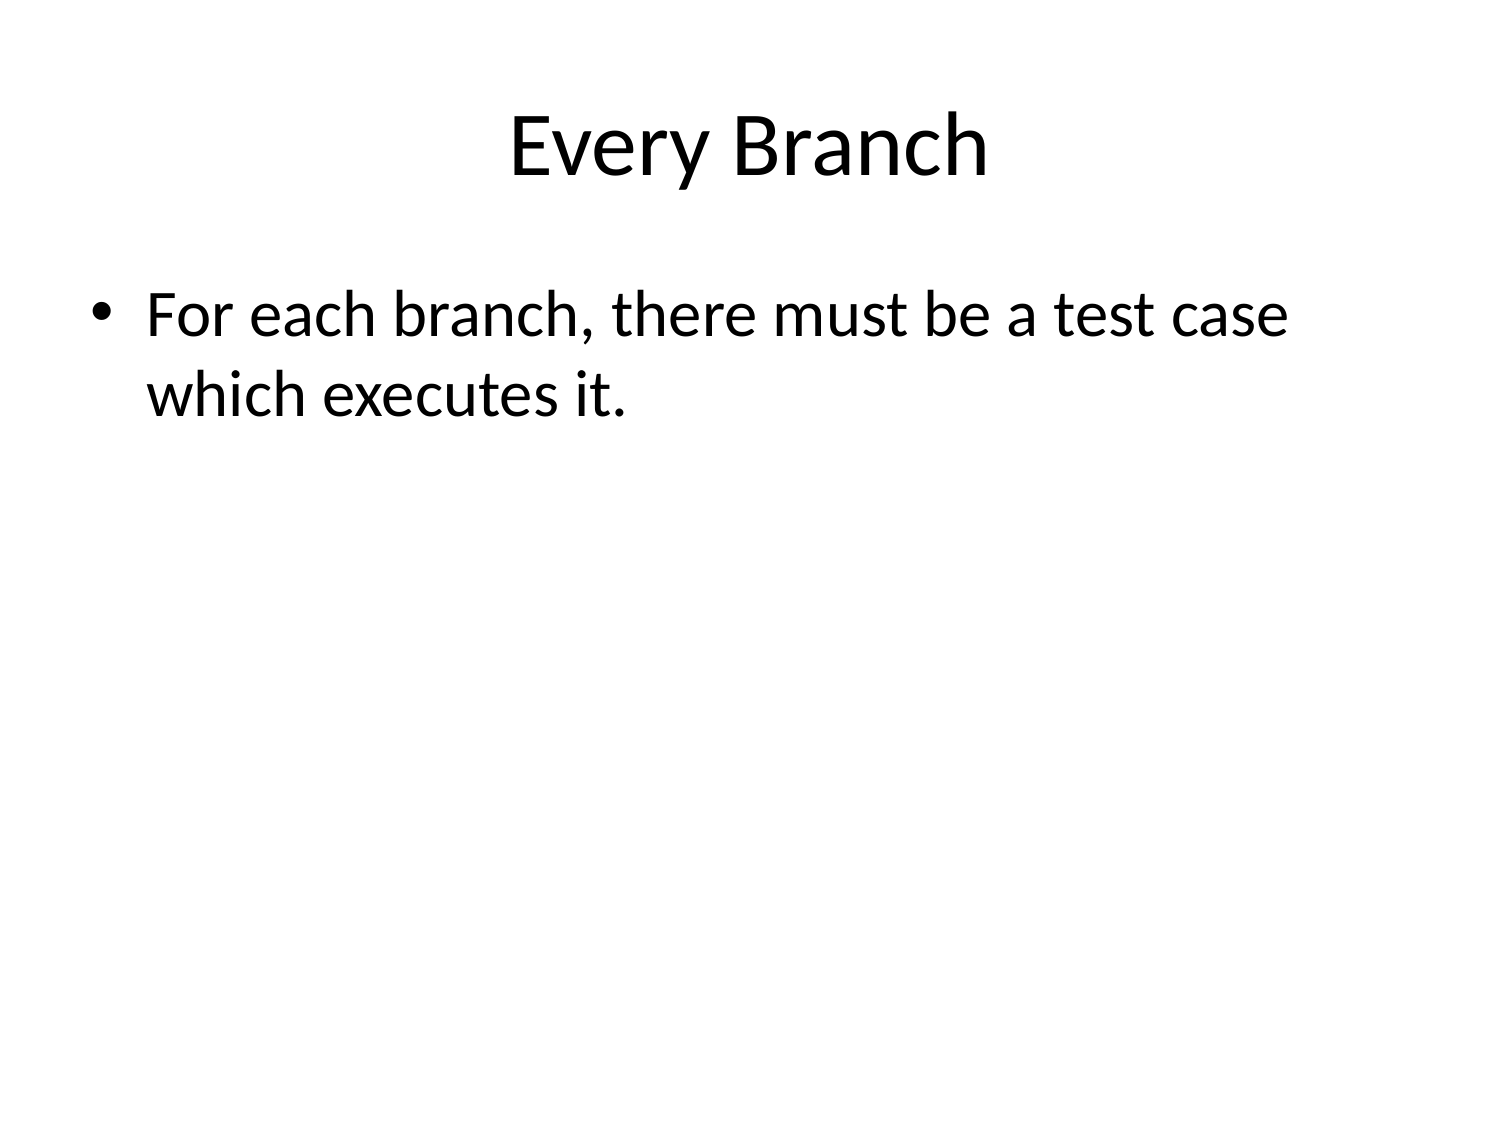

# Every Branch
For each branch, there must be a test case which executes it.